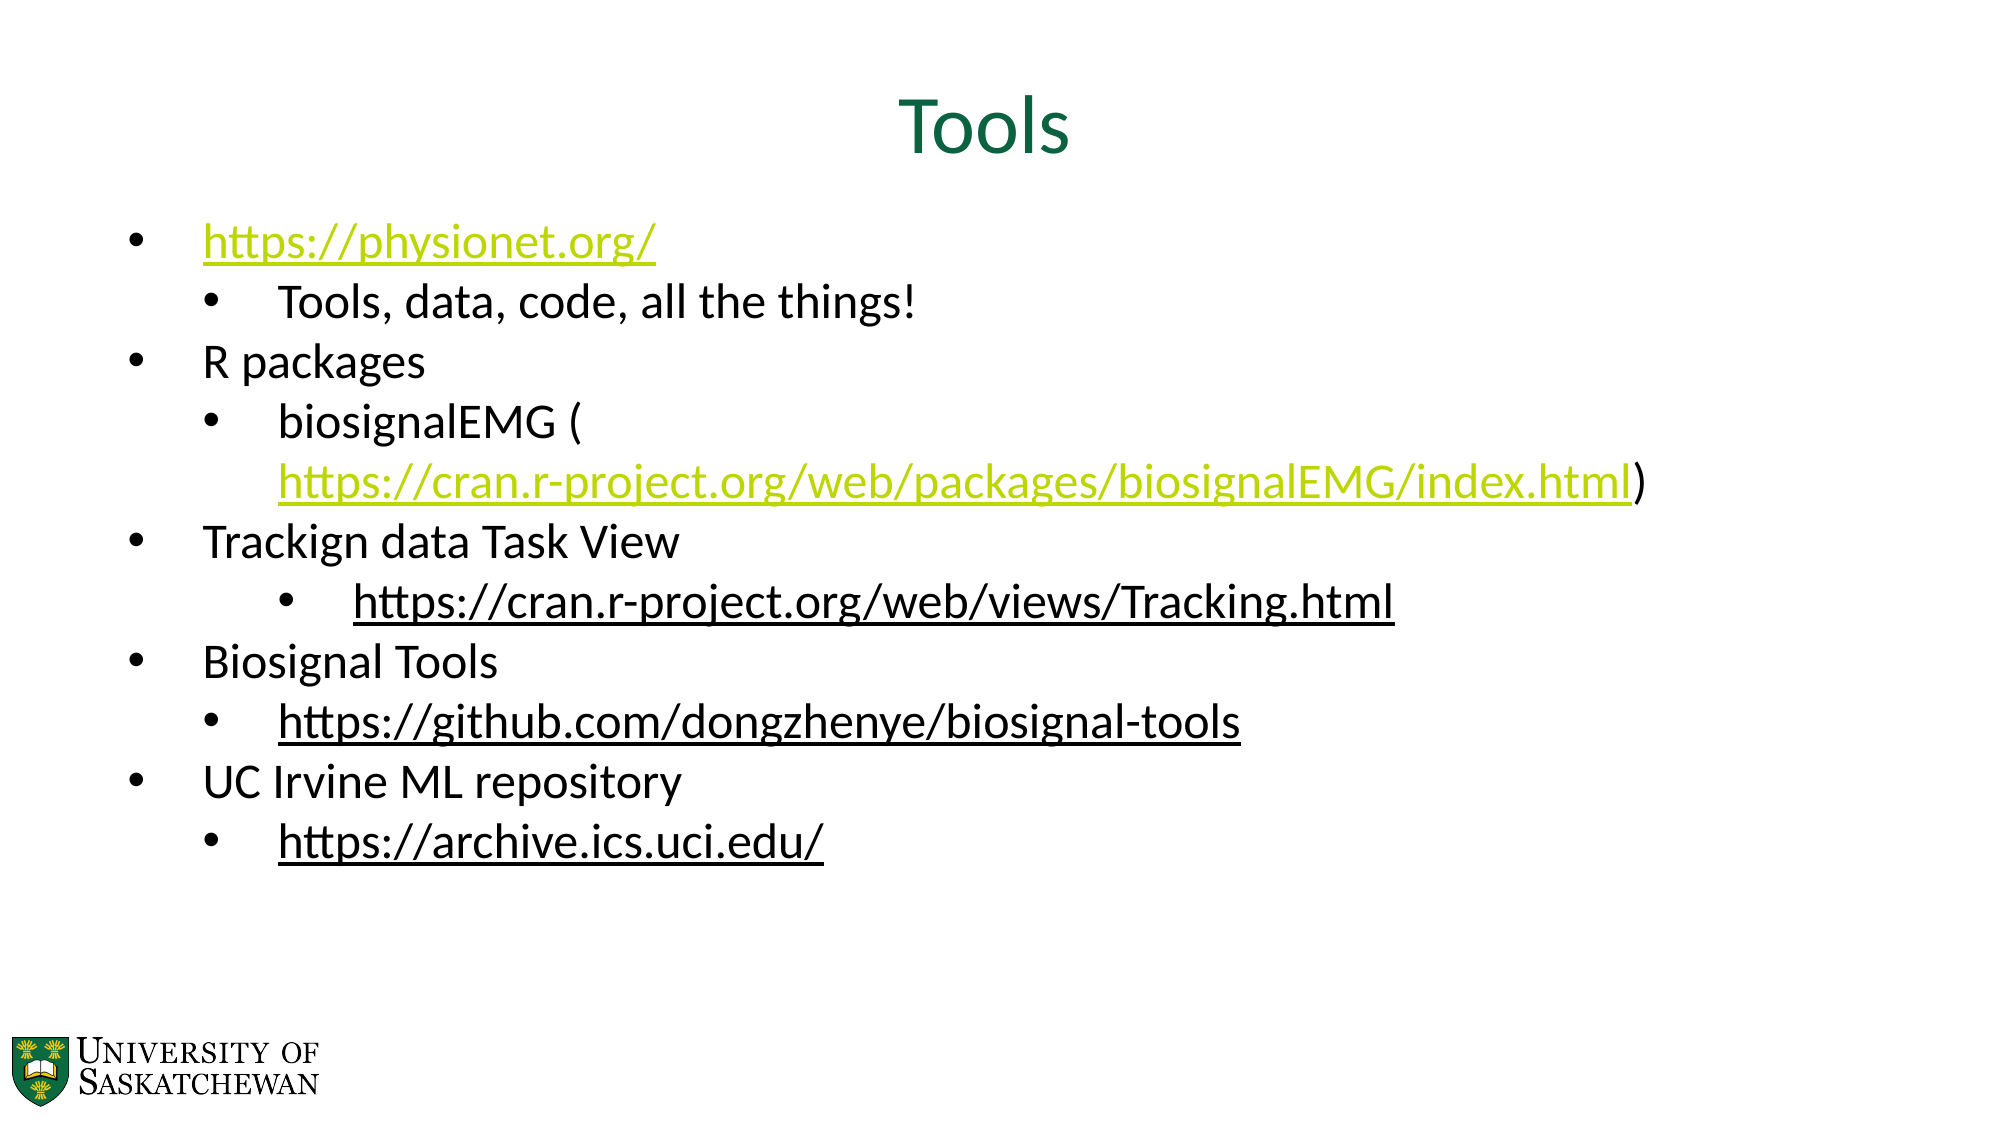

Tools
https://physionet.org/
Tools, data, code, all the things!
R packages
biosignalEMG (https://cran.r-project.org/web/packages/biosignalEMG/index.html)
Trackign data Task View
https://cran.r-project.org/web/views/Tracking.html
Biosignal Tools
https://github.com/dongzhenye/biosignal-tools
UC Irvine ML repository
https://archive.ics.uci.edu/